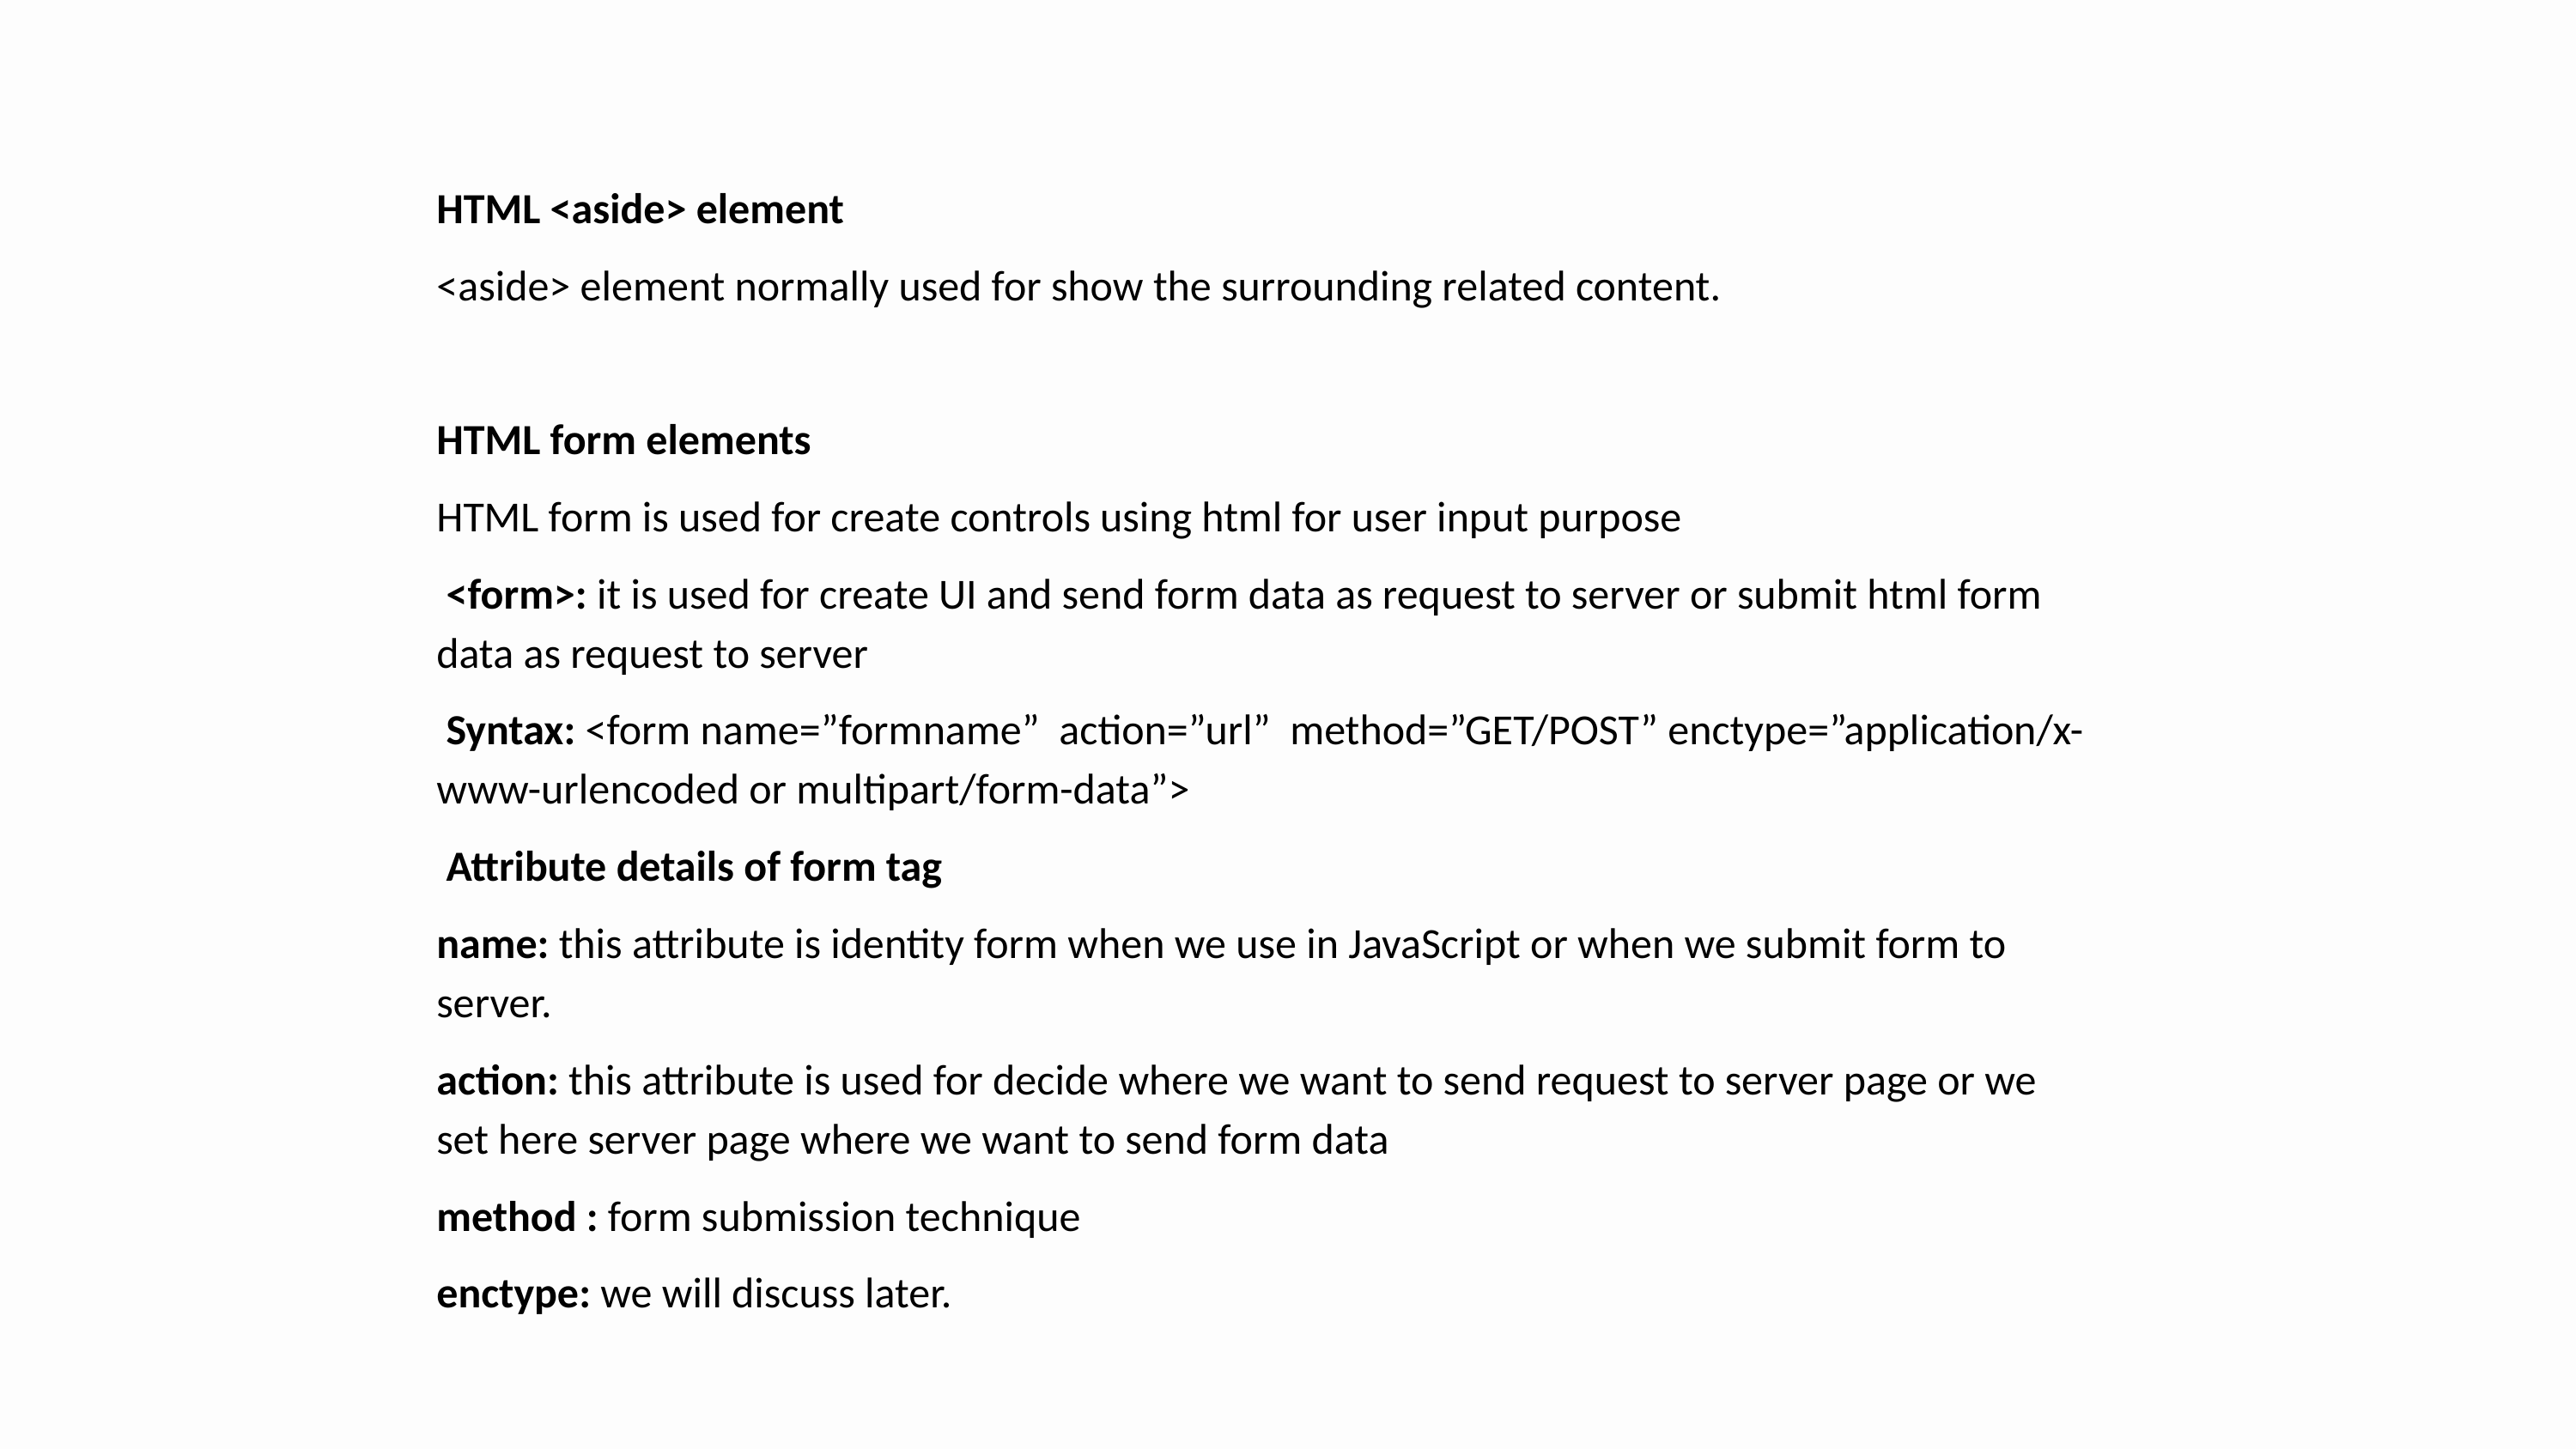

HTML <aside> element
<aside> element normally used for show the surrounding related content.

HTML form elements
HTML form is used for create controls using html for user input purpose
 <form>: it is used for create UI and send form data as request to server or submit html form data as request to server
 Syntax: <form name=”formname”  action=”url”  method=”GET/POST” enctype=”application/x-www-urlencoded or multipart/form-data”>
 Attribute details of form tag
name: this attribute is identity form when we use in JavaScript or when we submit form to server.
action: this attribute is used for decide where we want to send request to server page or we set here server page where we want to send form data
method : form submission technique
enctype: we will discuss later.